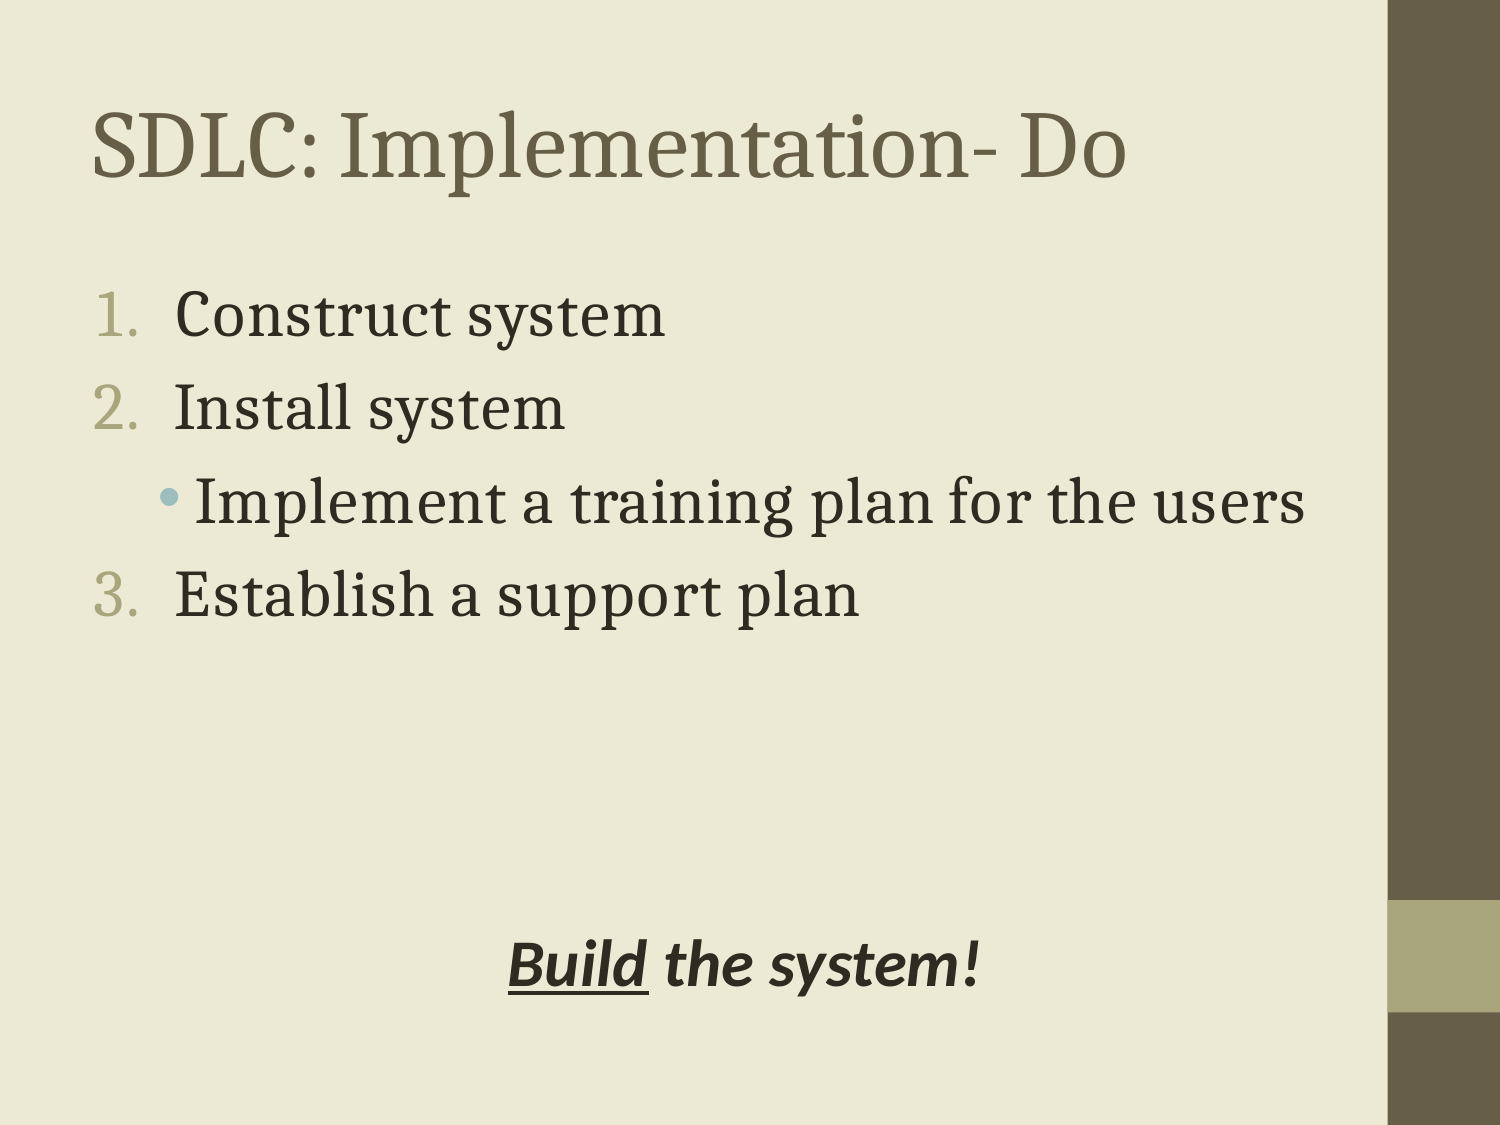

# SDLC: Implementation- Do
Construct system
Install system
Implement a training plan for the users
Establish a support plan
Build the system!